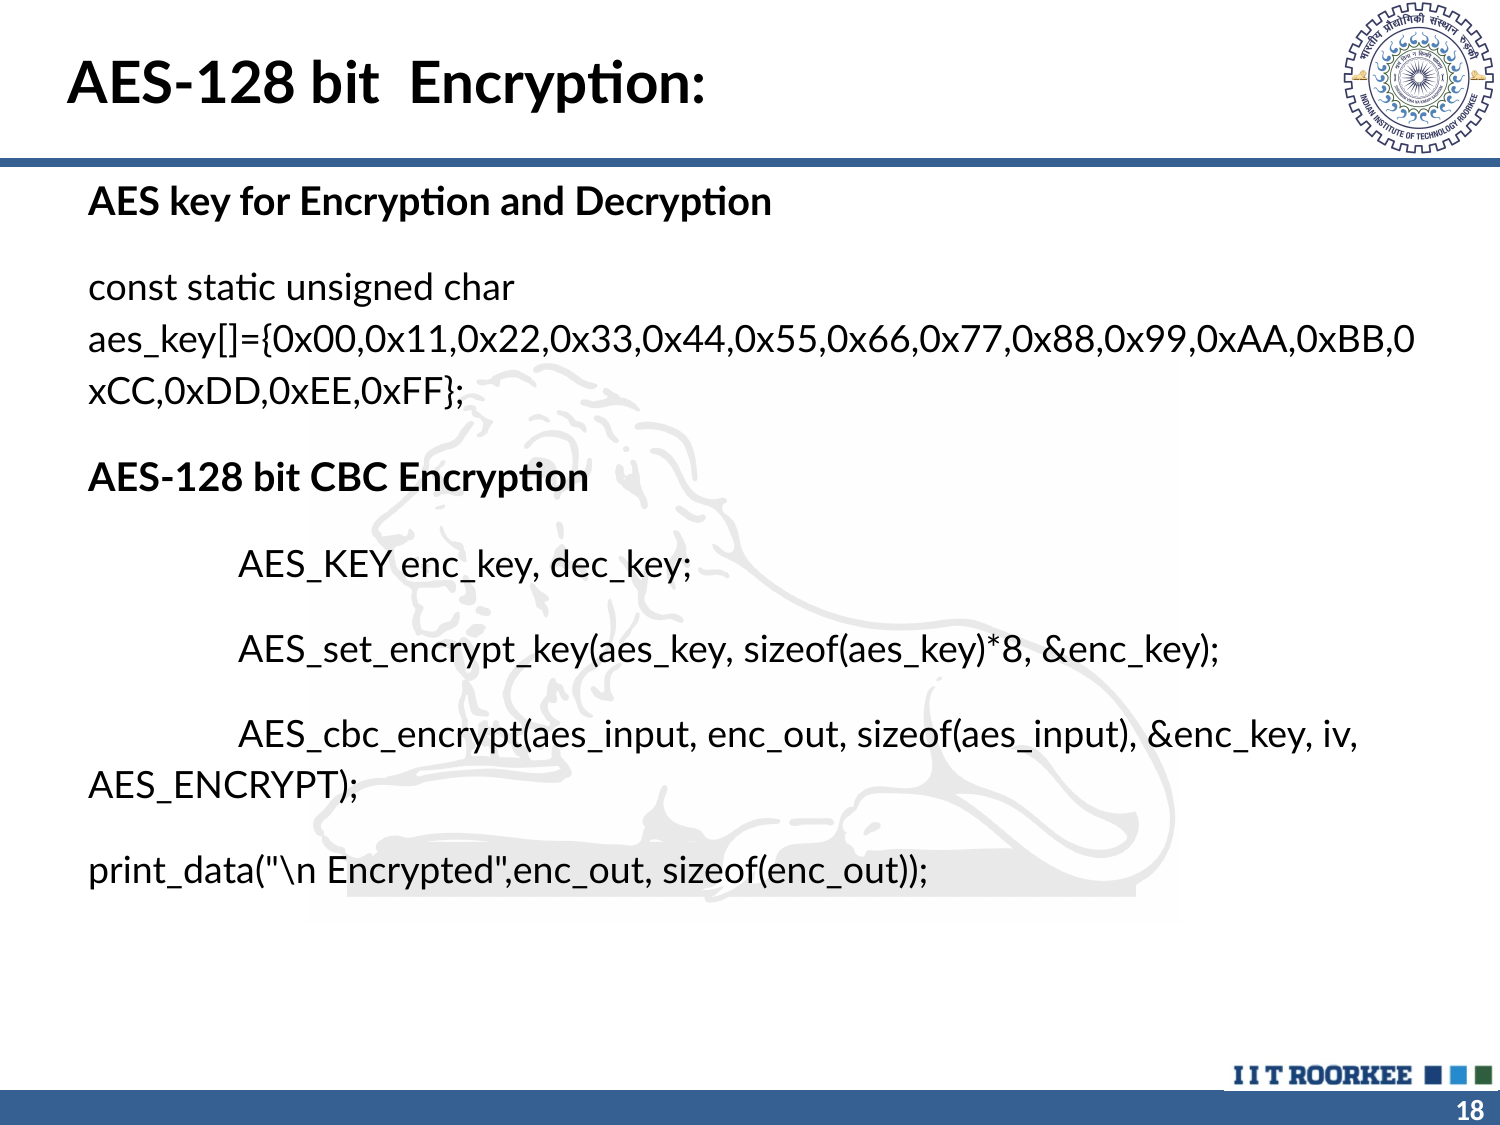

AES-128 bit  Encryption:
AES key for Encryption and Decryption
const static unsigned char aes_key[]={0x00,0x11,0x22,0x33,0x44,0x55,0x66,0x77,0x88,0x99,0xAA,0xBB,0xCC,0xDD,0xEE,0xFF};
AES-128 bit CBC Encryption
	AES_KEY enc_key, dec_key;
	AES_set_encrypt_key(aes_key, sizeof(aes_key)*8, &enc_key);
	AES_cbc_encrypt(aes_input, enc_out, sizeof(aes_input), &enc_key, iv, AES_ENCRYPT);
print_data("\n Encrypted",enc_out, sizeof(enc_out));